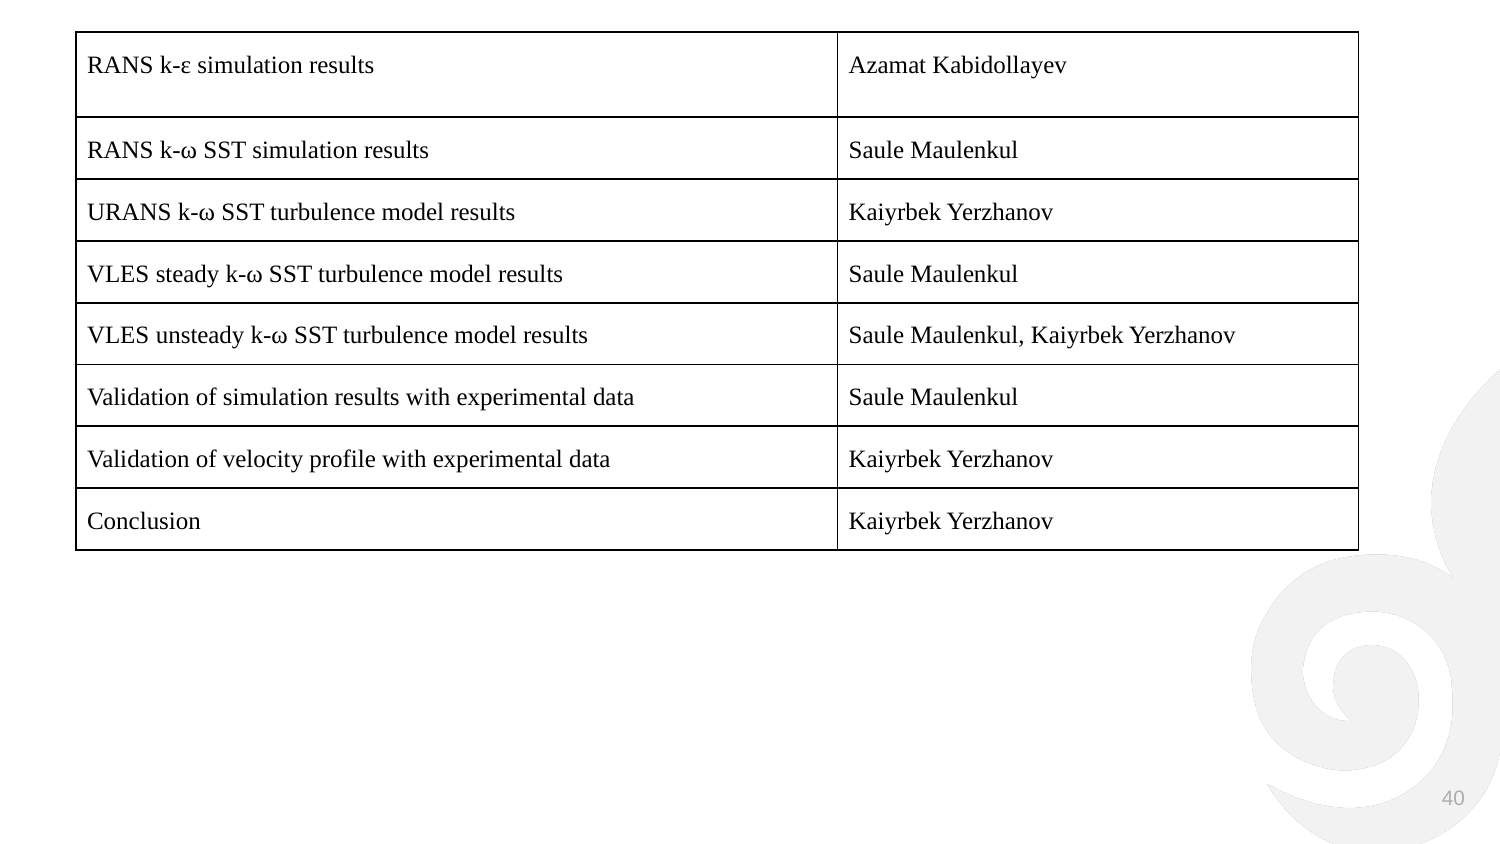

| RANS k-ε simulation results | Azamat Kabidollayev |
| --- | --- |
| RANS k-ω SST simulation results | Saule Maulenkul |
| URANS k-ω SST turbulence model results | Kaiyrbek Yerzhanov |
| VLES steady k-ω SST turbulence model results | Saule Maulenkul |
| VLES unsteady k-ω SST turbulence model results | Saule Maulenkul, Kaiyrbek Yerzhanov |
| Validation of simulation results with experimental data | Saule Maulenkul |
| Validation of velocity profile with experimental data | Kaiyrbek Yerzhanov |
| Conclusion | Kaiyrbek Yerzhanov |
#
40